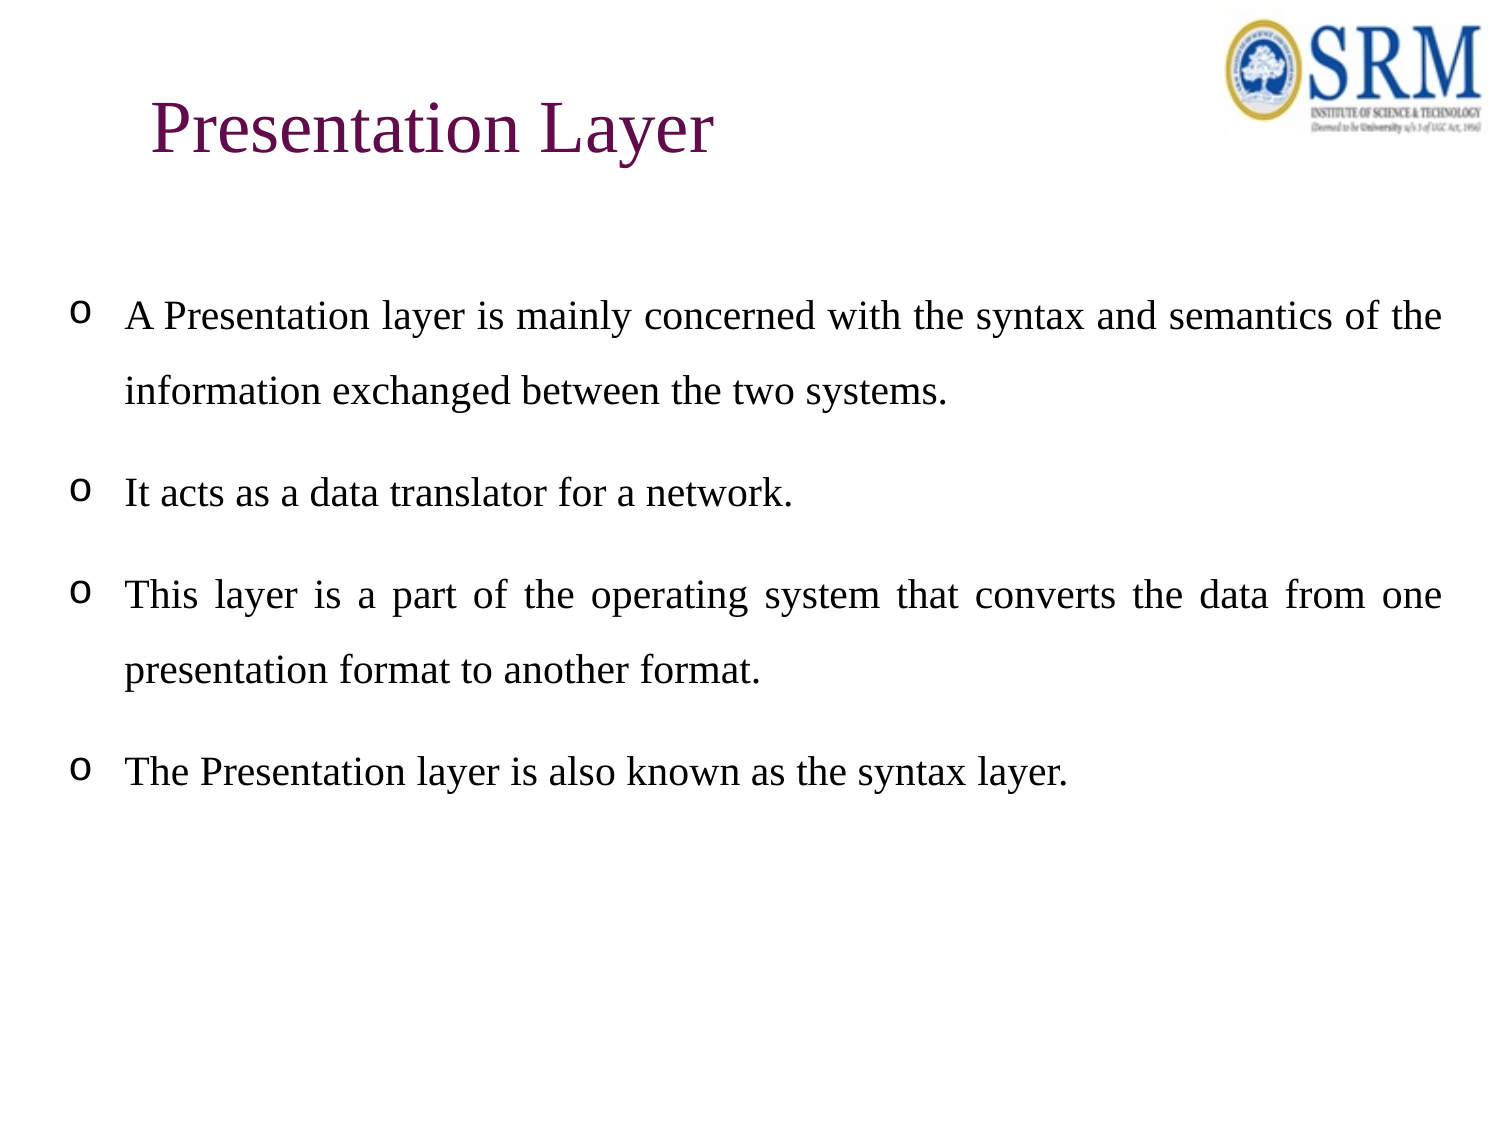

Presentation Layer
A Presentation layer is mainly concerned with the syntax and semantics of the information exchanged between the two systems.
It acts as a data translator for a network.
This layer is a part of the operating system that converts the data from one presentation format to another format.
The Presentation layer is also known as the syntax layer.